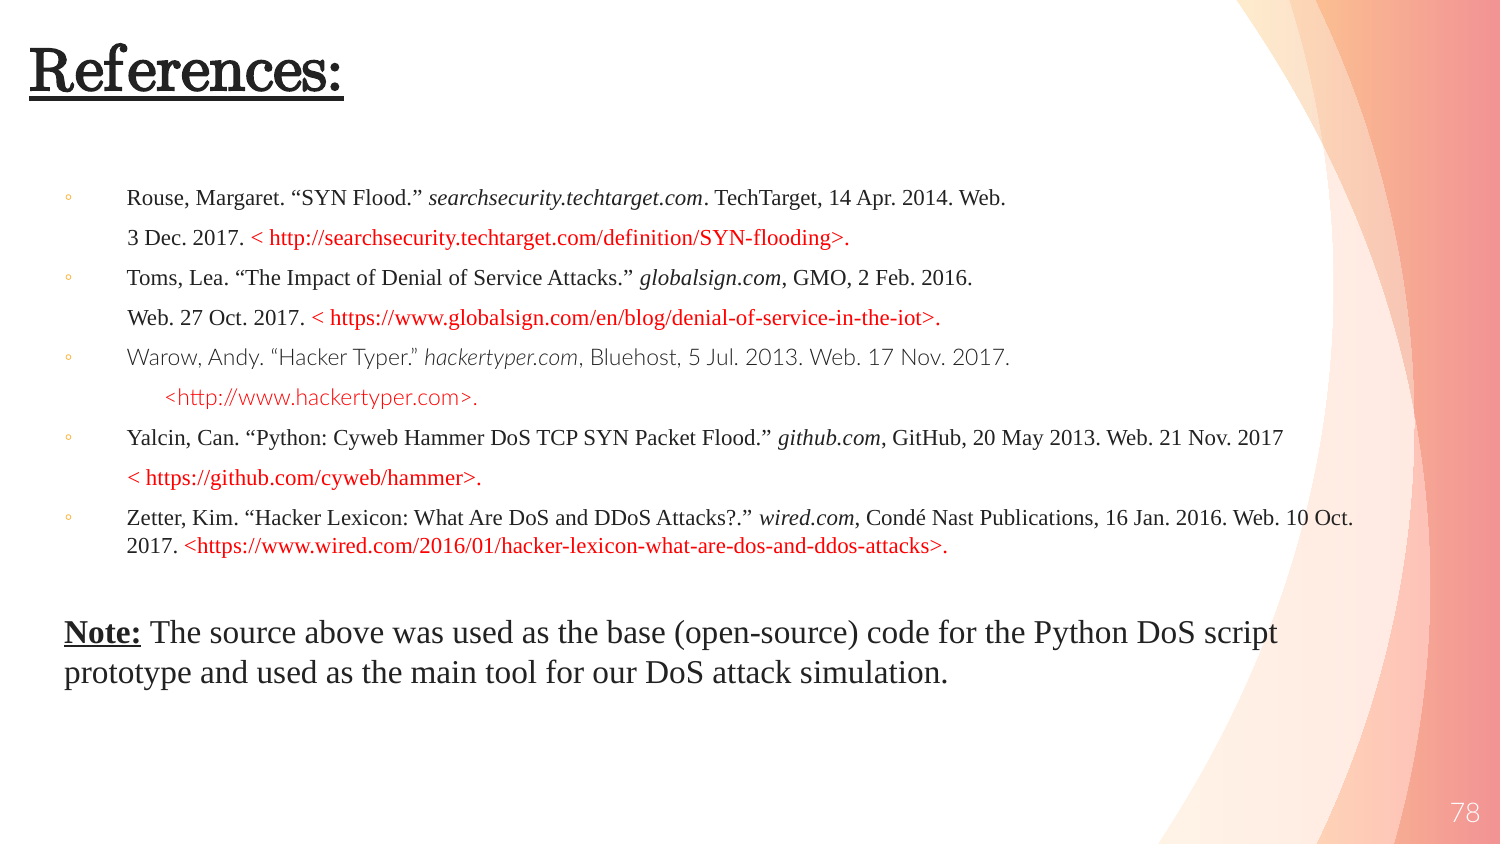

# References:
Rouse, Margaret. “SYN Flood.” searchsecurity.techtarget.com. TechTarget, 14 Apr. 2014. Web.
           3 Dec. 2017. < http://searchsecurity.techtarget.com/definition/SYN-flooding>.
Toms, Lea. “The Impact of Denial of Service Attacks.” globalsign.com, GMO, 2 Feb. 2016.
           Web. 27 Oct. 2017. < https://www.globalsign.com/en/blog/denial-of-service-in-the-iot>.
Warow, Andy. “Hacker Typer.” hackertyper.com, Bluehost, 5 Jul. 2013. Web. 17 Nov. 2017.
                <http://www.hackertyper.com>.
Yalcin, Can. “Python: Cyweb Hammer DoS TCP SYN Packet Flood.” github.com, GitHub, 20 May 2013. Web. 21 Nov. 2017
           < https://github.com/cyweb/hammer>.
Zetter, Kim. “Hacker Lexicon: What Are DoS and DDoS Attacks?.” wired.com, Condé Nast Publications, 16 Jan. 2016. Web. 10 Oct. 2017. <https://www.wired.com/2016/01/hacker-lexicon-what-are-dos-and-ddos-attacks>.

Note: The source above was used as the base (open-source) code for the Python DoS script prototype and used as the main tool for our DoS attack simulation.

78